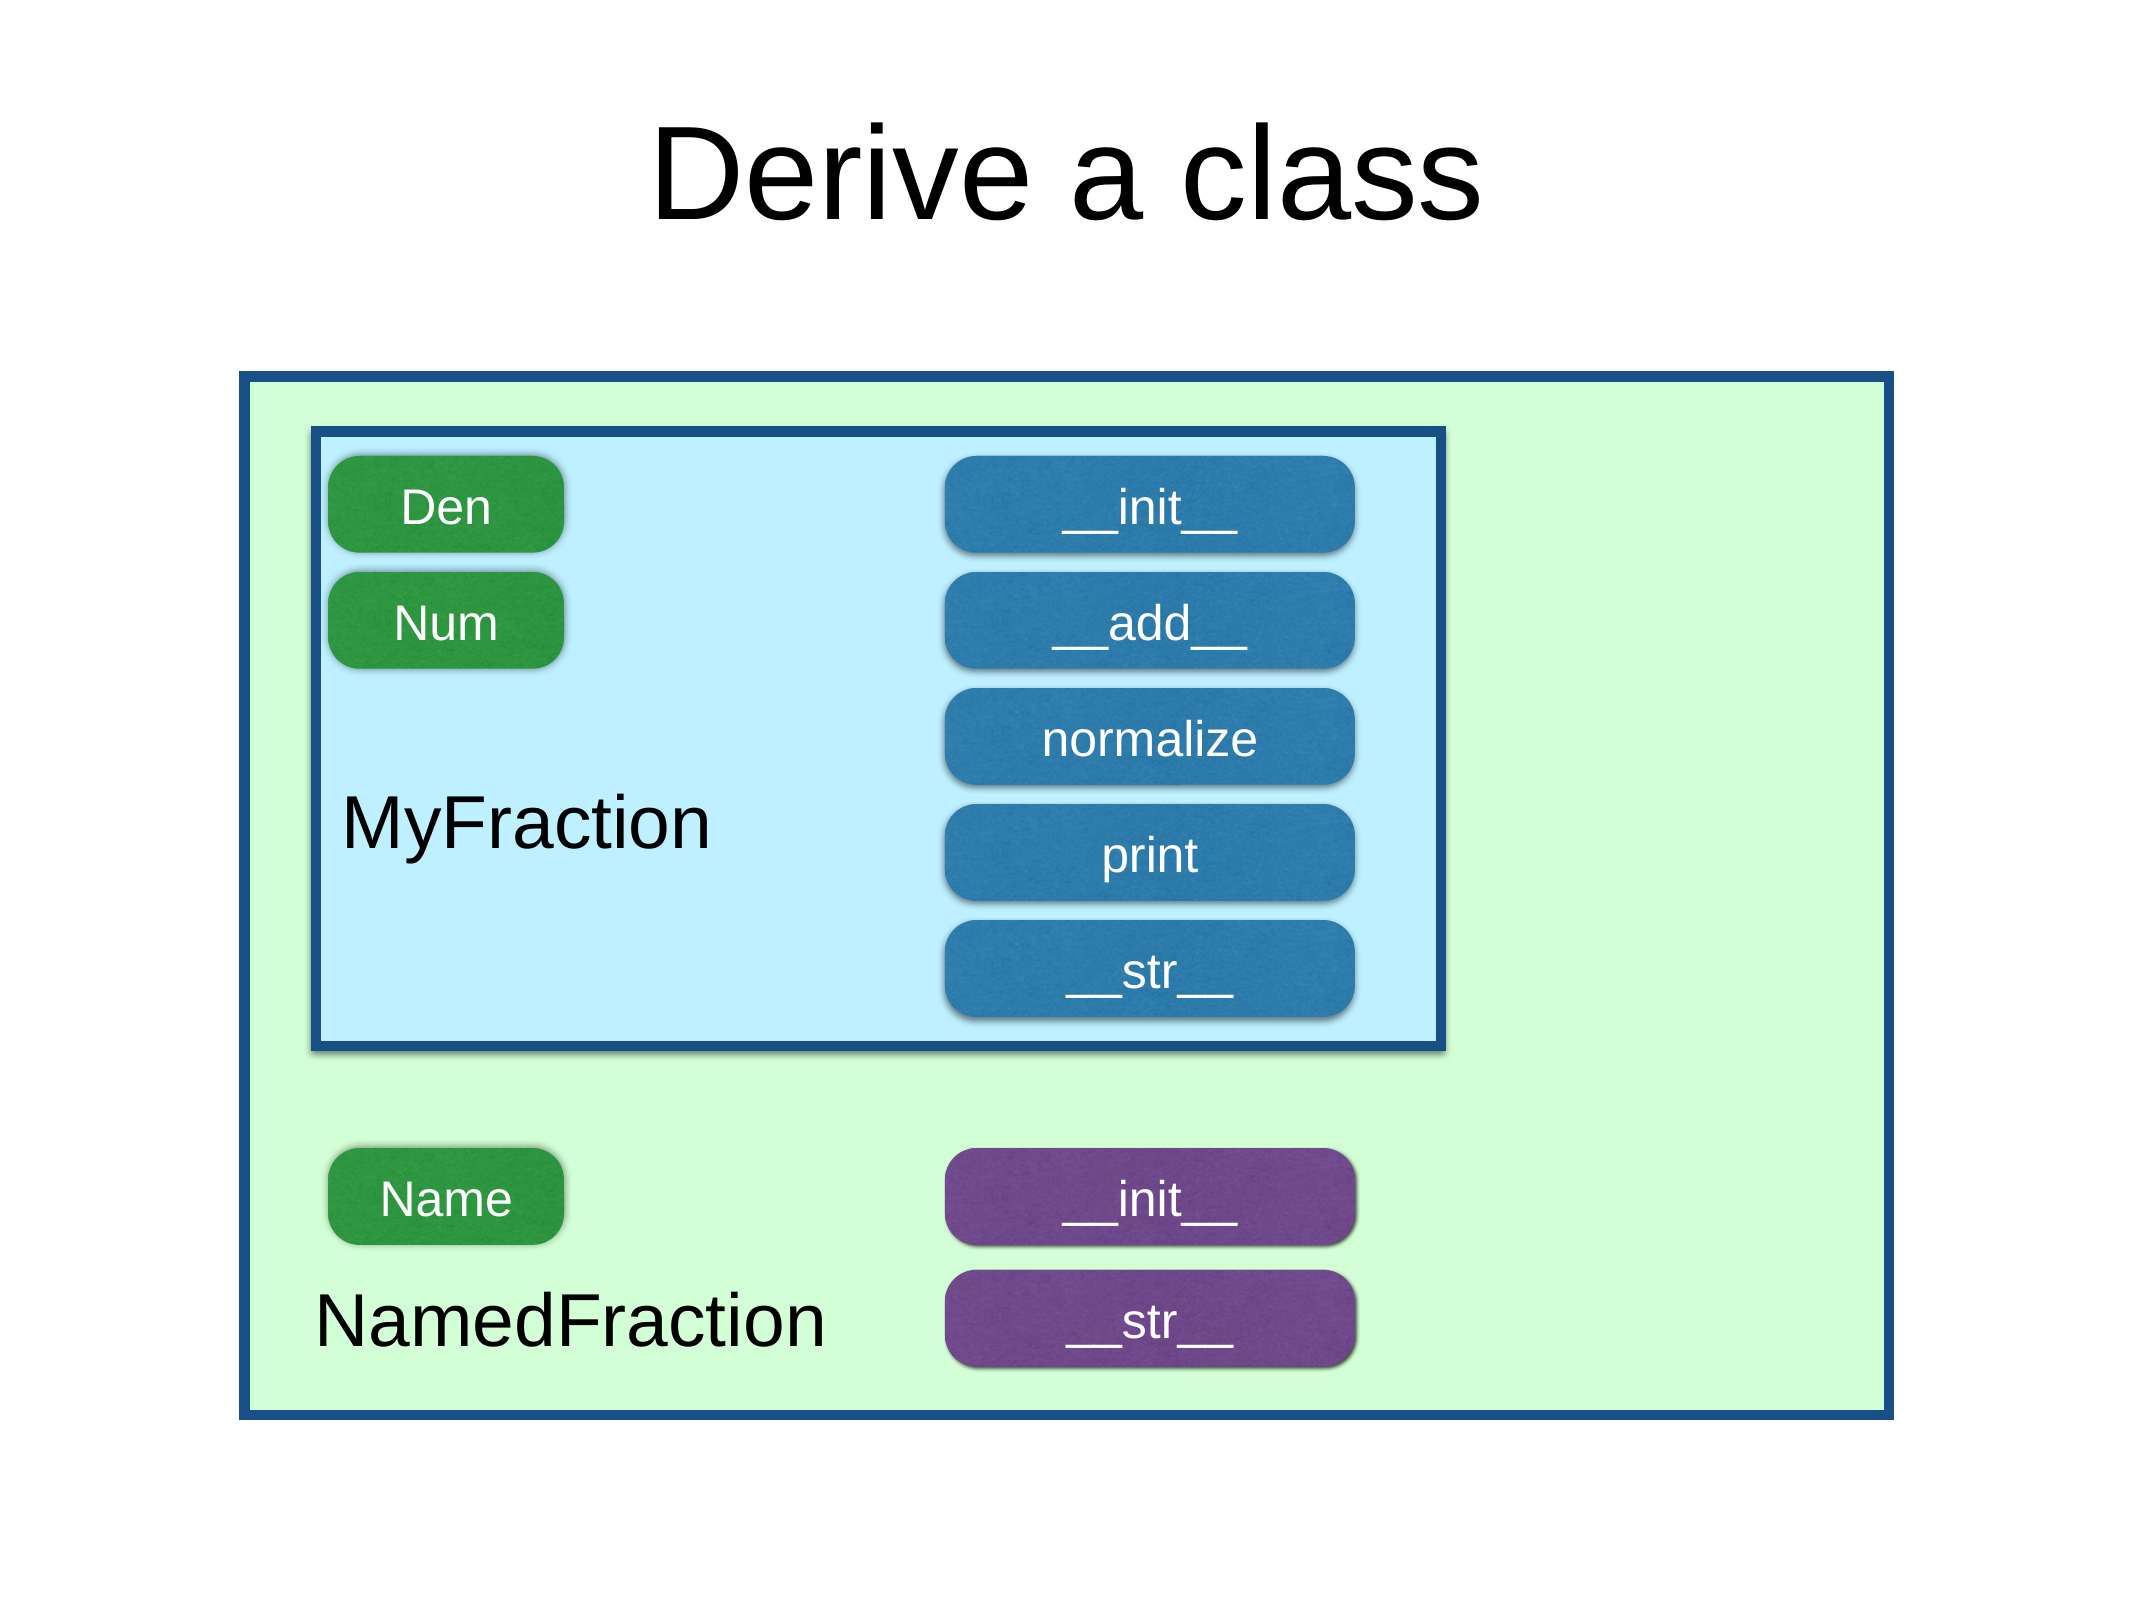

Derive a class

Den
__init__
Num
__add__
normalize
MyFraction
print
__str__
Name
__init__
NamedFraction
__str__